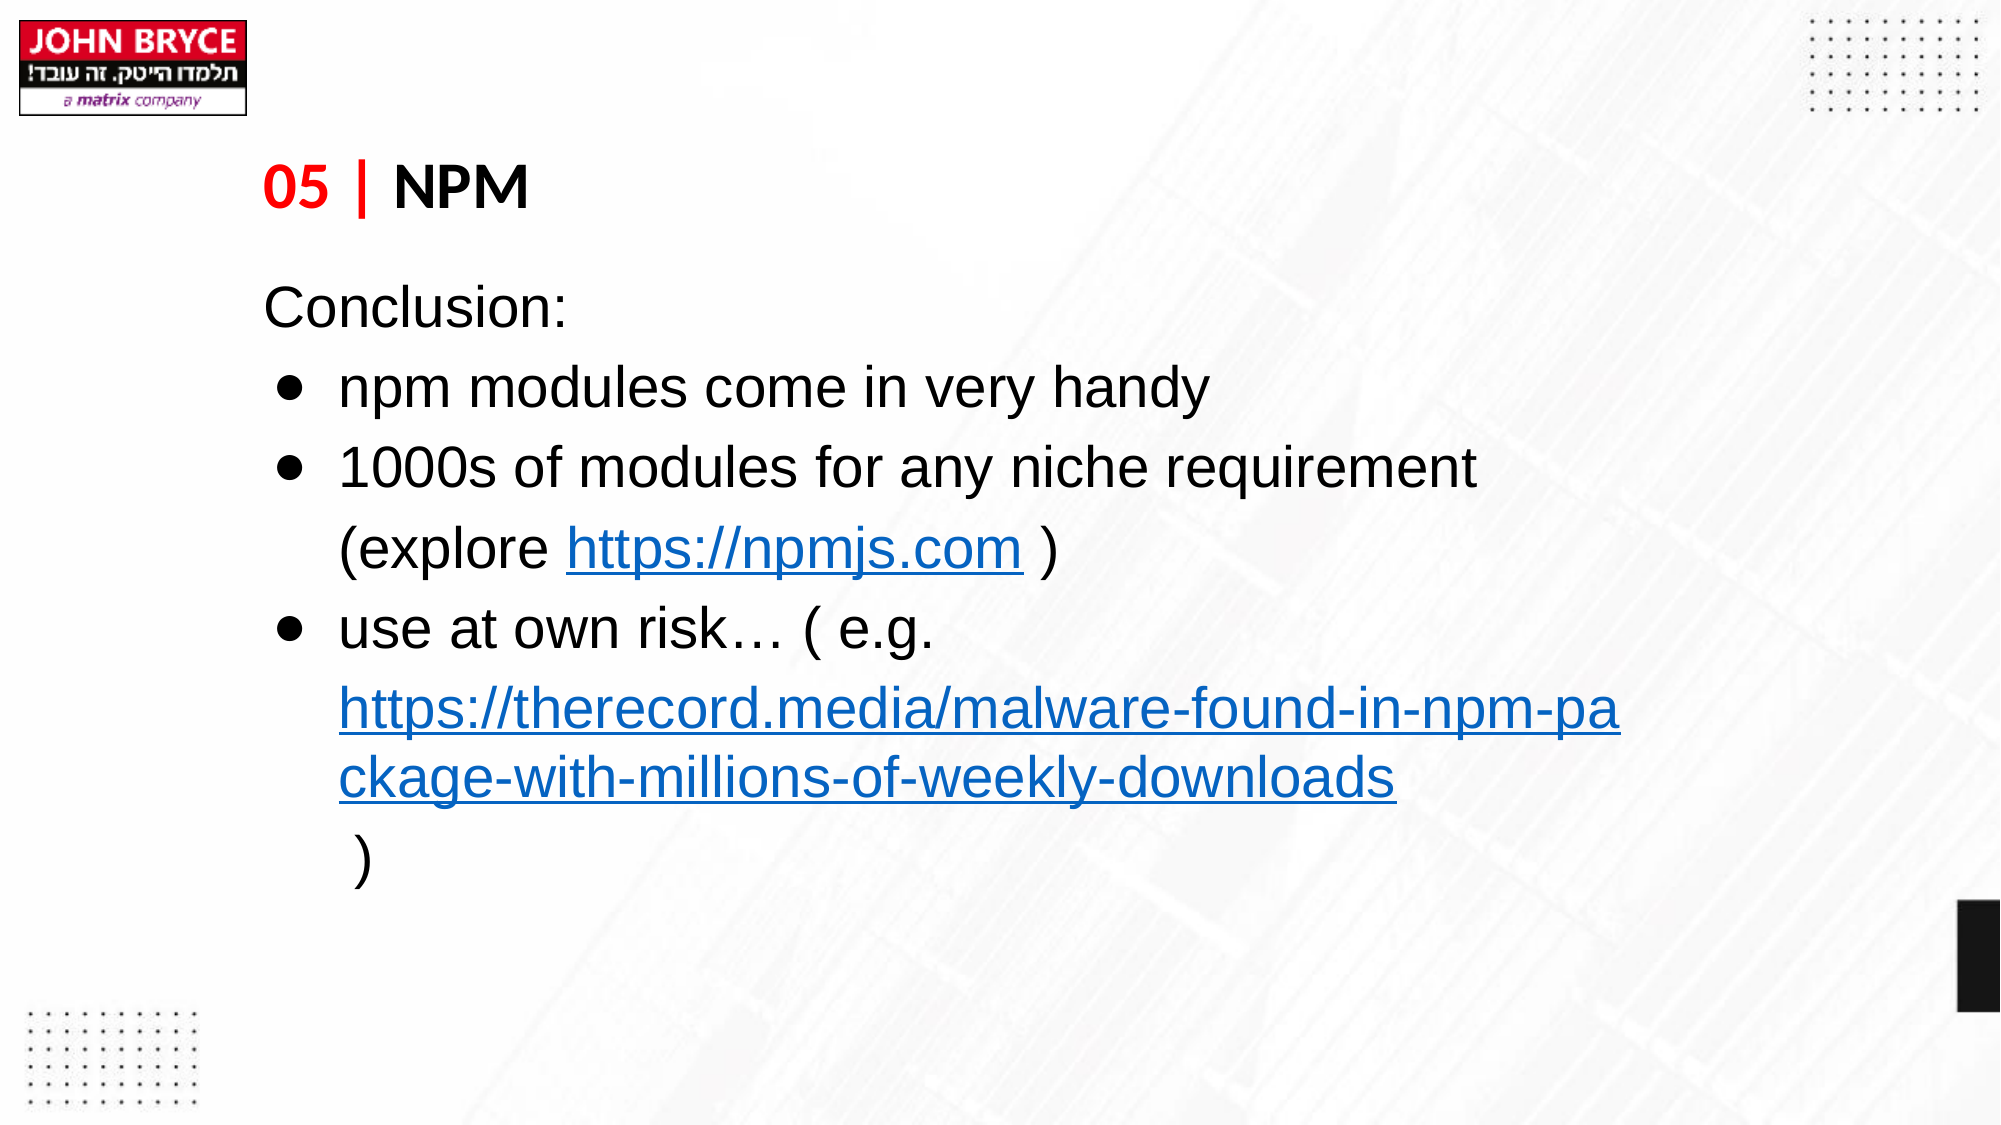

# 05 | NPM

Conclusion:
npm modules come in very handy
1000s of modules for any niche requirement (explore https://npmjs.com )
use at own risk… ( e.g. https://therecord.media/malware-found-in-npm-package-with-millions-of-weekly-downloads )